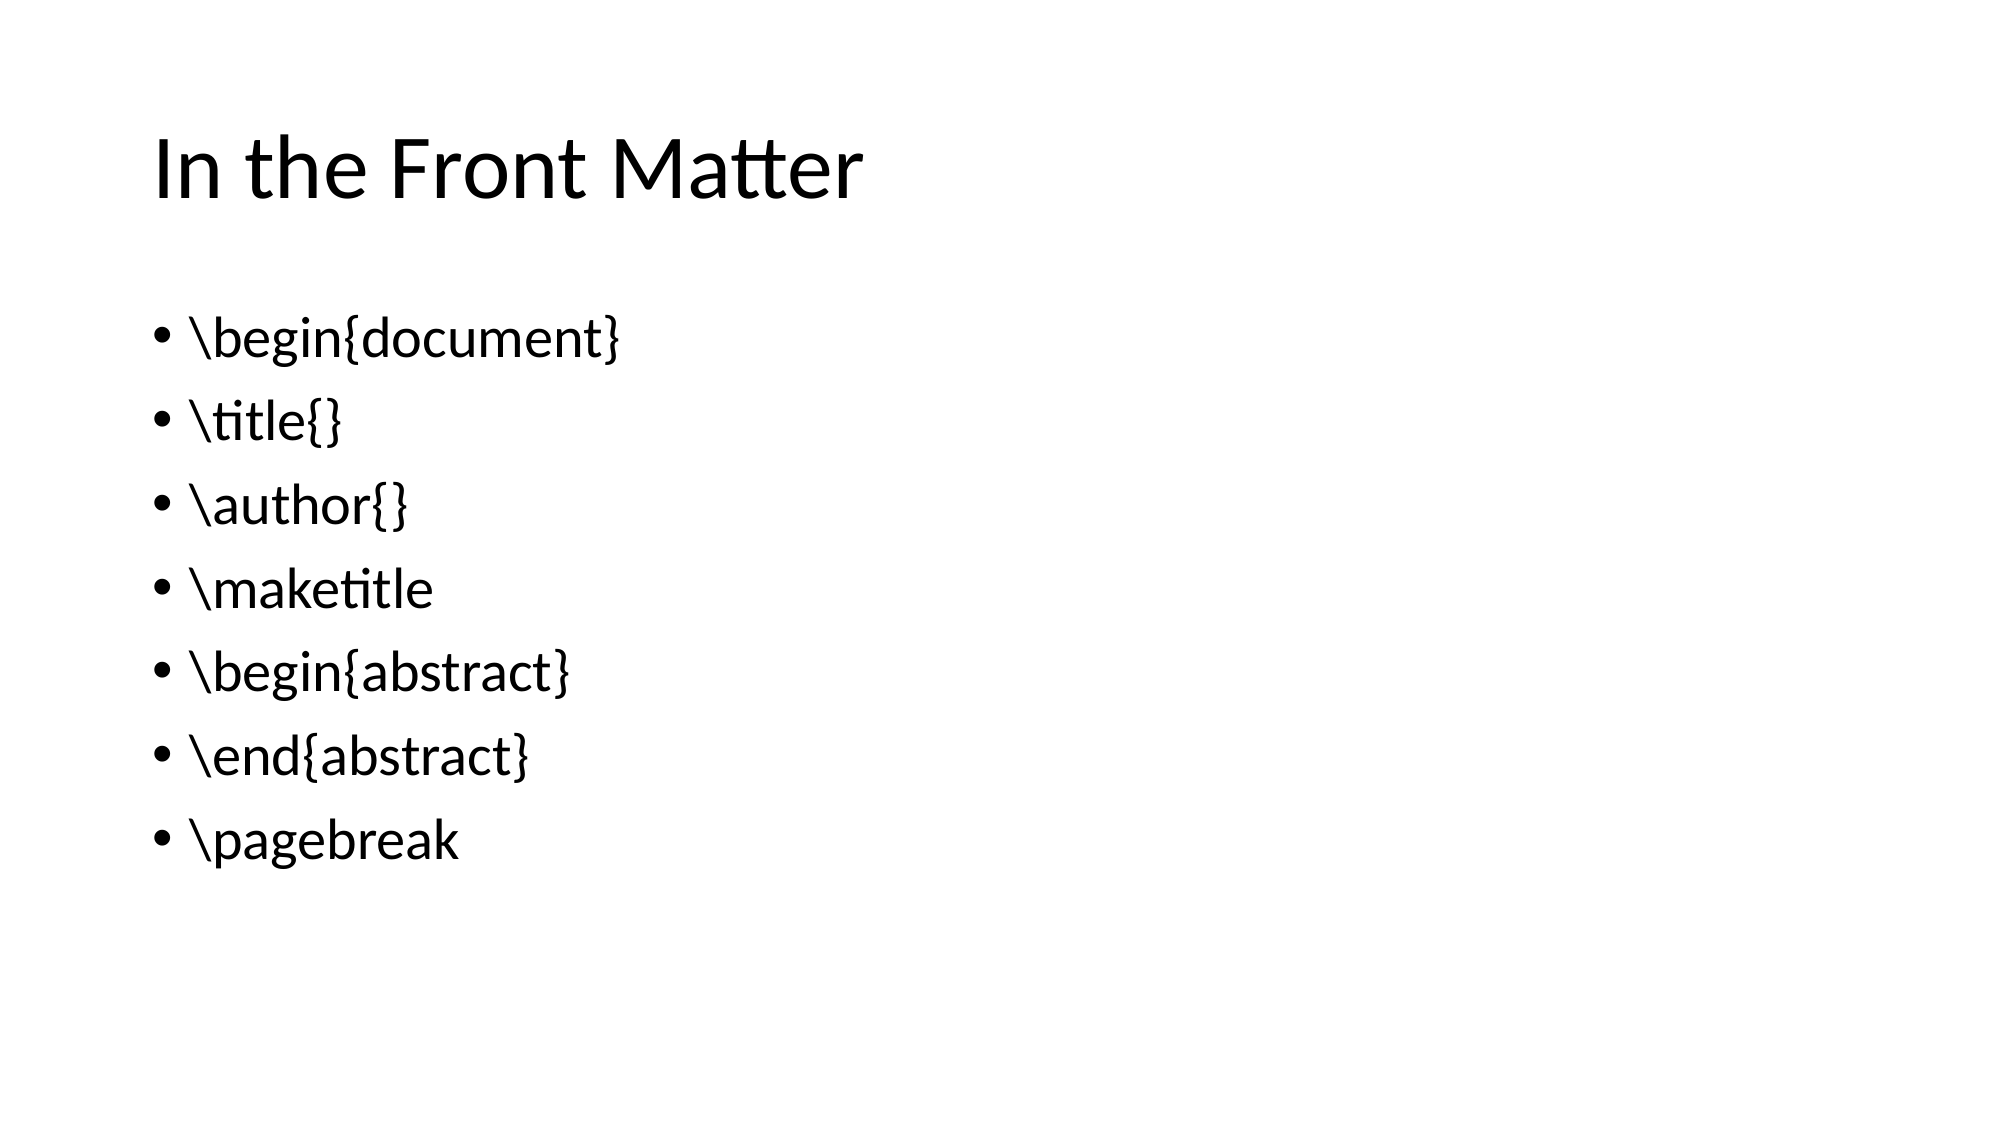

# In the Front Matter
\begin{document}
\title{}
\author{}
\maketitle
\begin{abstract}
\end{abstract}
\pagebreak